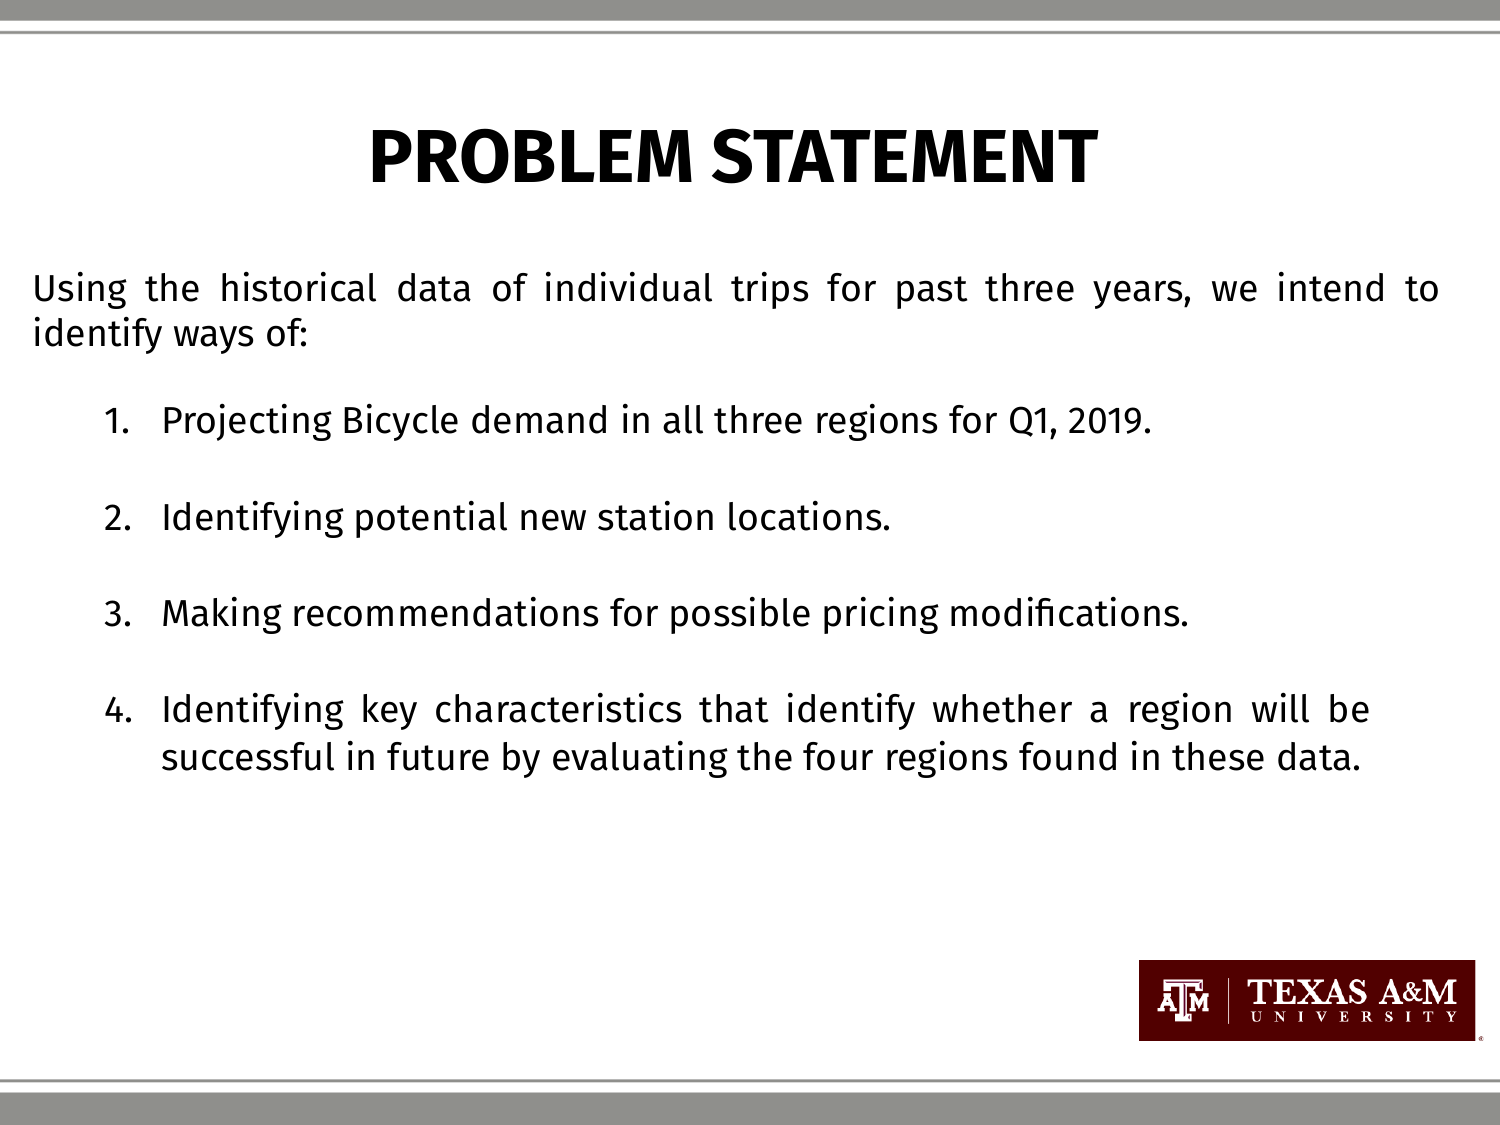

# PROBLEM STATEMENT
Using the historical data of individual trips for past three years, we intend to identify ways of:
Projecting Bicycle demand in all three regions for Q1, 2019.

Identifying potential new station locations.

Making recommendations for possible pricing modifications.

Identifying key characteristics that identify whether a region will be successful in future by evaluating the four regions found in these data.